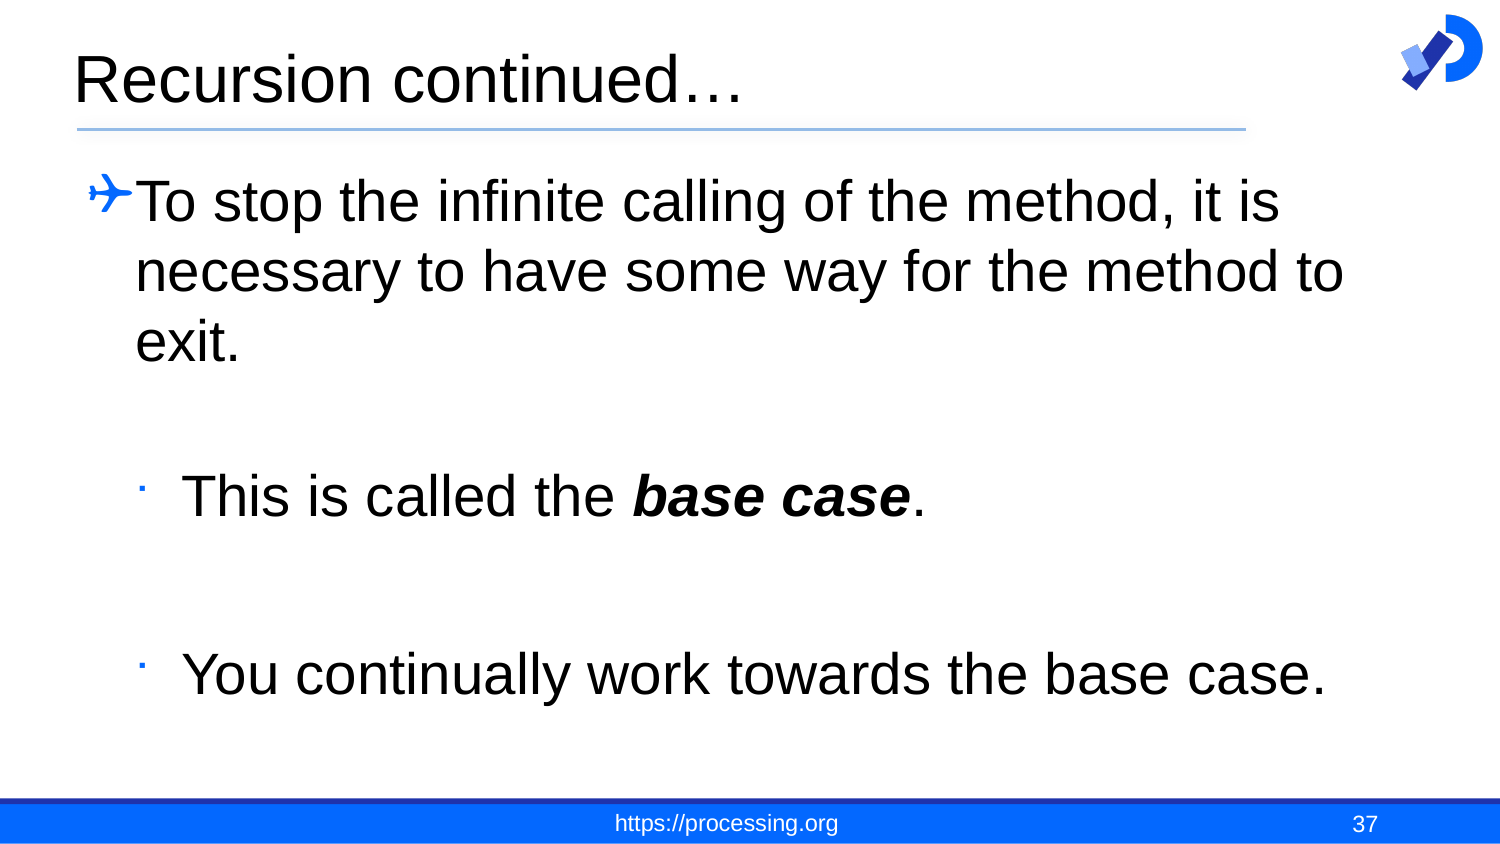

# Recursion continued…
To stop the infinite calling of the method, it is necessary to have some way for the method to exit.

This is called the base case.

You continually work towards the base case.
37
https://processing.org